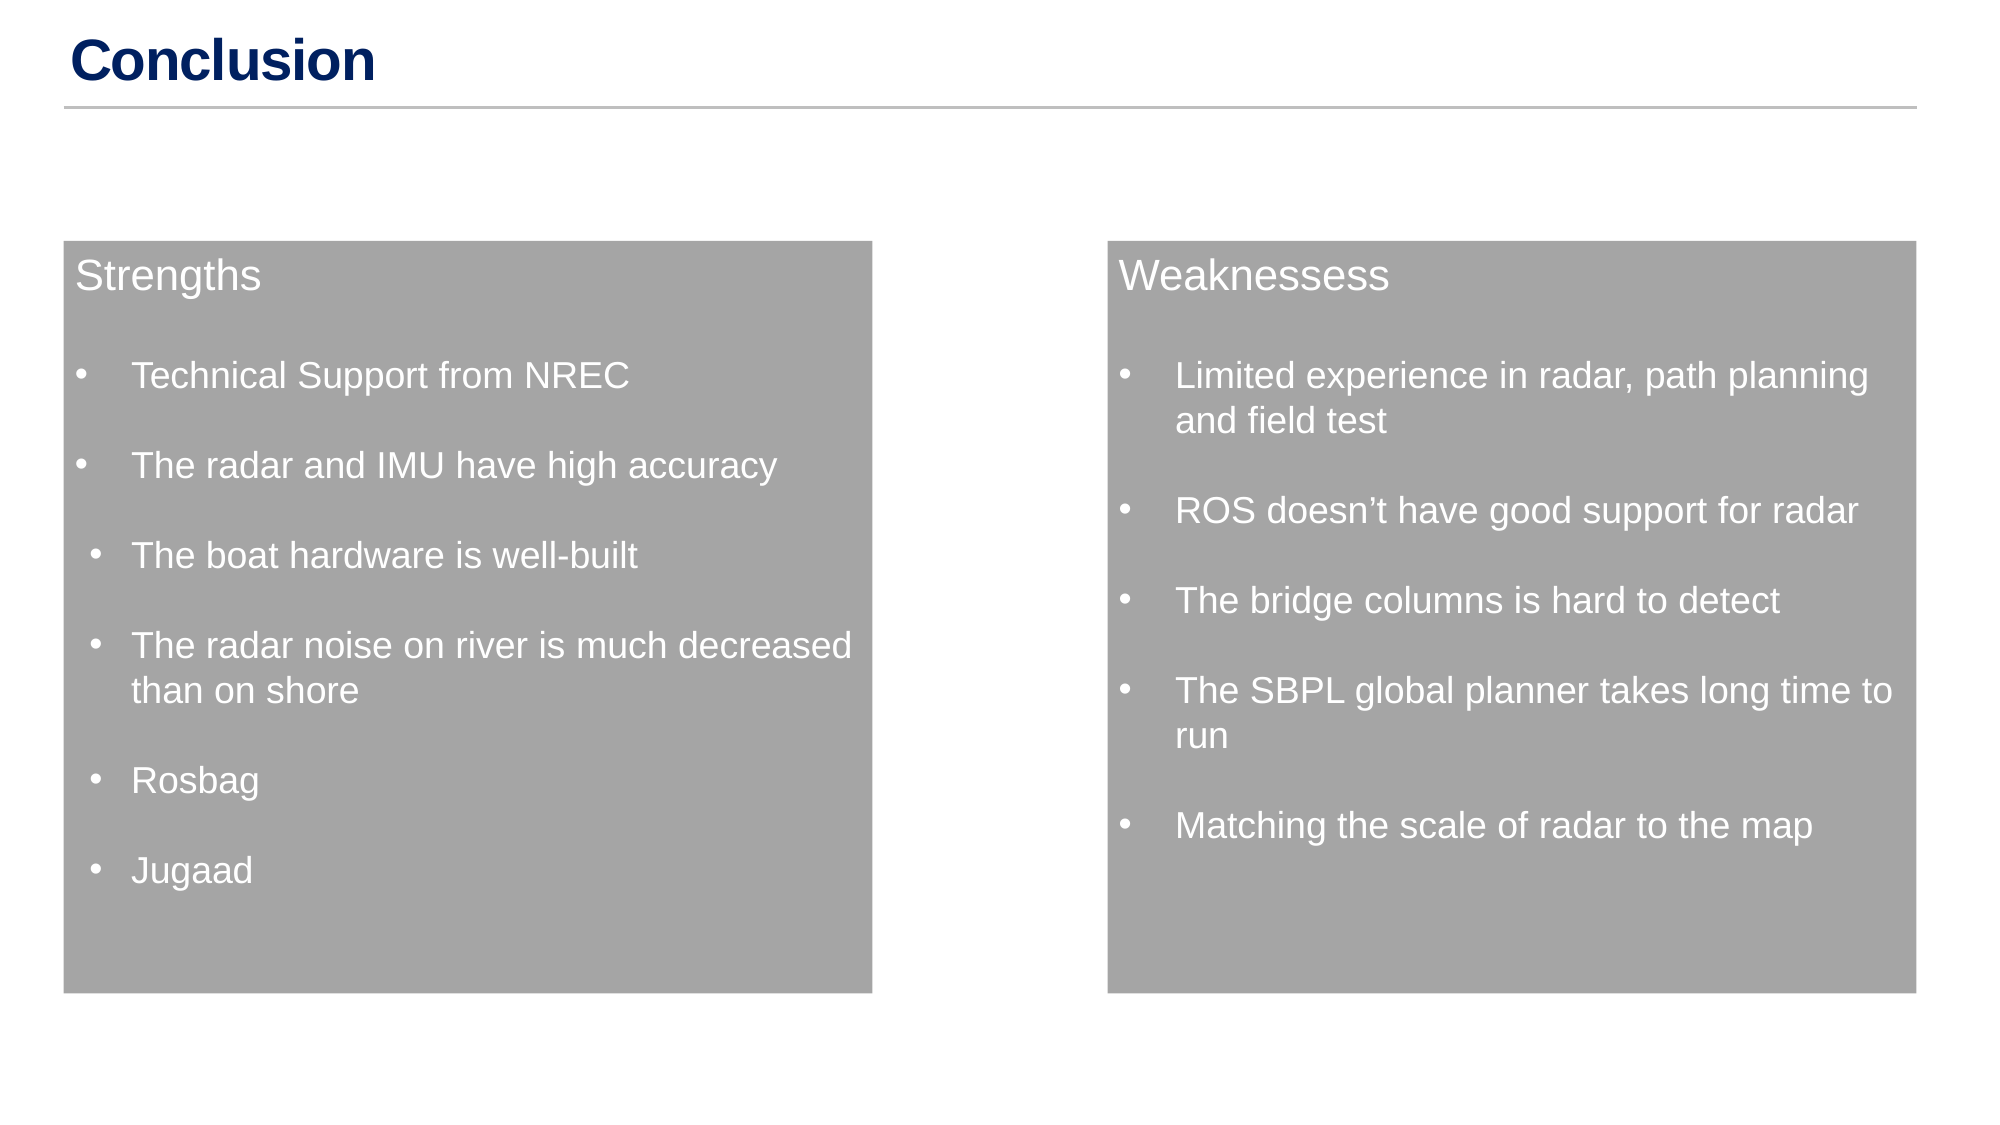

Conclusion
Strengths

Technical Support from NREC

The radar and IMU have high accuracy

The boat hardware is well-built

The radar noise on river is much decreased than on shore

Rosbag

Jugaad

Weaknessess

Limited experience in radar, path planning and field test

ROS doesn’t have good support for radar

The bridge columns is hard to detect

The SBPL global planner takes long time to run

Matching the scale of radar to the map